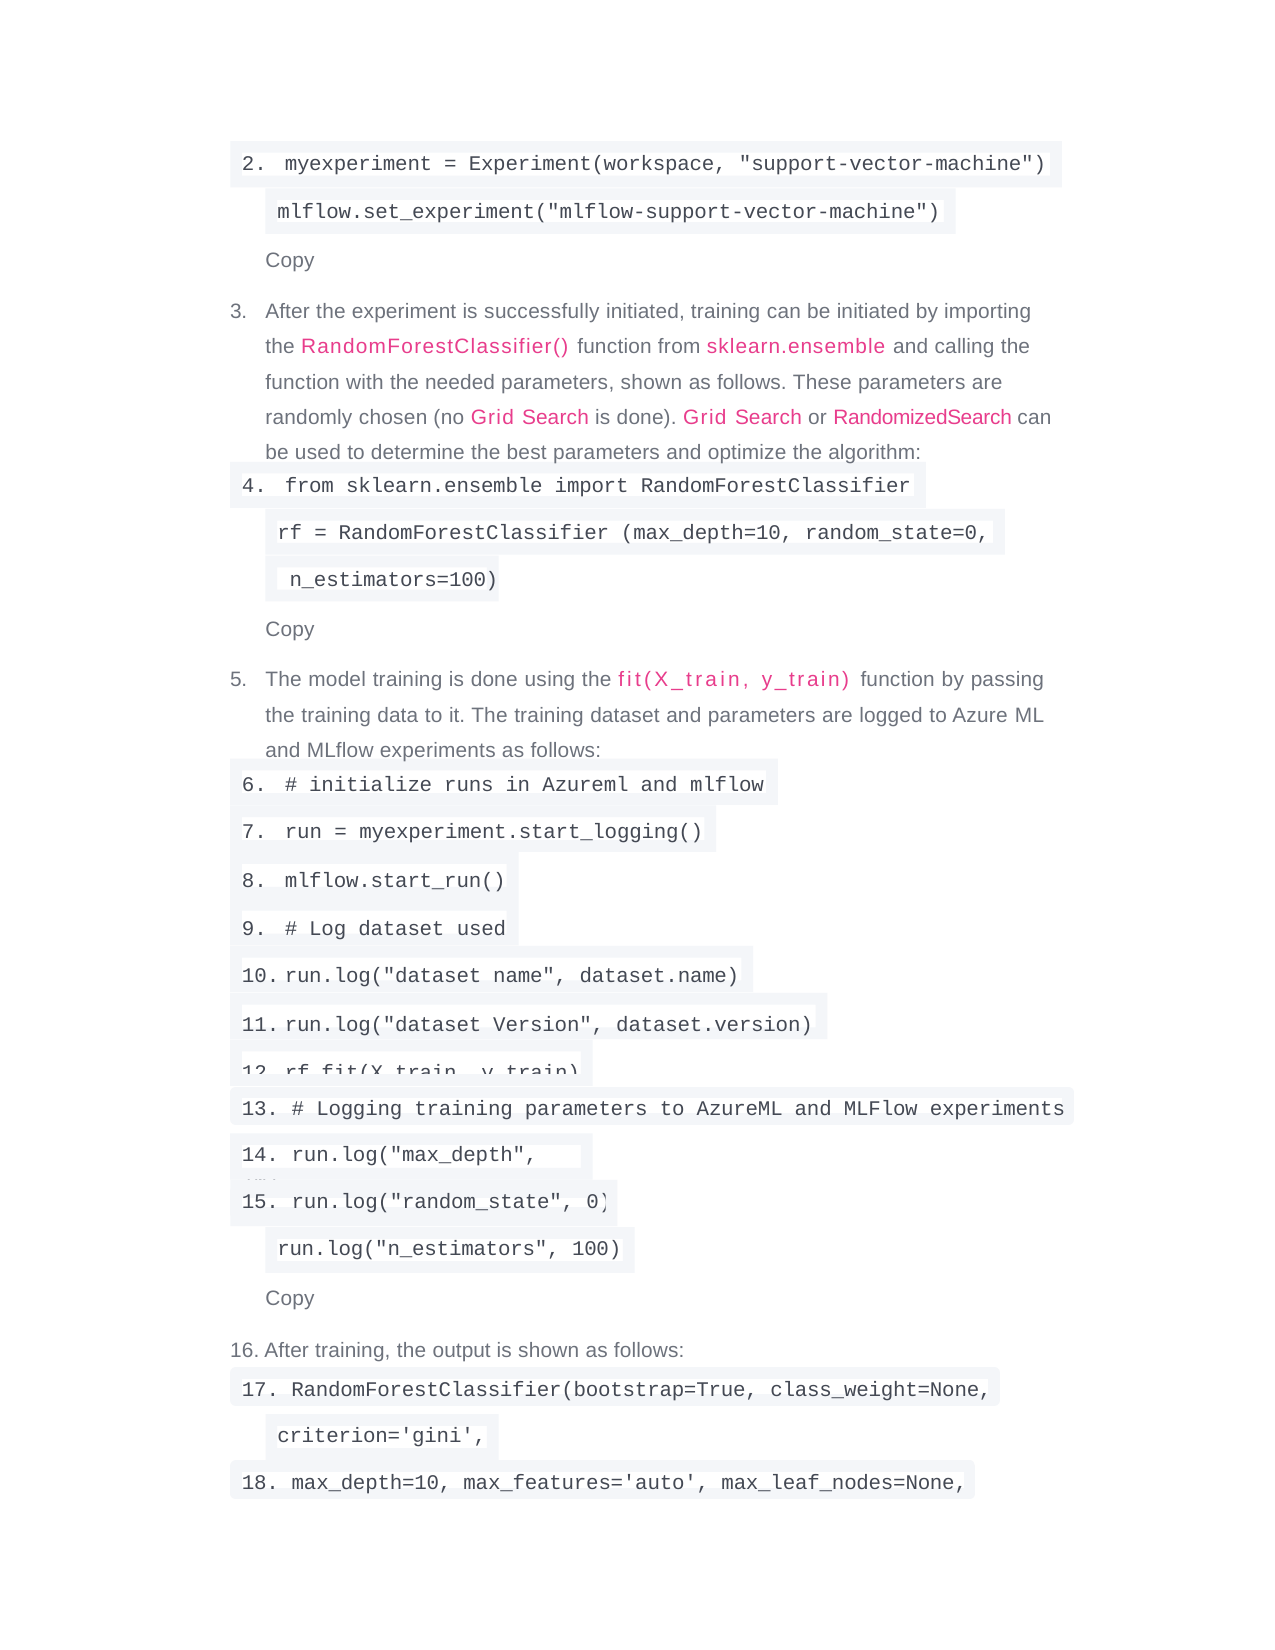

myexperiment = Experiment(workspace, "support-vector-machine")

mlflow.set_experiment("mlflow-support-vector-machine")

Copy
After the experiment is successfully initiated, training can be initiated by importing  the RandomForestClassifier() function from sklearn.ensemble and calling the  function with the needed parameters, shown as follows. These parameters are  randomly chosen (no Grid Search is done). Grid Search or RandomizedSearch can  be used to determine the best parameters and optimize the algorithm:
from sklearn.ensemble import RandomForestClassifier
rf = RandomForestClassifier (max_depth=10, random_state=0,  n_estimators=100)

Copy
The model training is done using the fit(X_train, y_train) function by passing  the training data to it. The training dataset and parameters are logged to Azure ML  and MLflow experiments as follows:
# initialize runs in Azureml and mlflow

run = myexperiment.start_logging()

mlflow.start_run()

# Log dataset used

run.log("dataset name", dataset.name)

run.log("dataset Version", dataset.version)

rf.fit(X_train, y_train)

13. # Logging training parameters to AzureML and MLFlow experiments

14. run.log("max_depth", 10)

15. run.log("random_state", 0)
run.log("n_estimators", 100)

Copy

16. After training, the output is shown as follows:
17. RandomForestClassifier(bootstrap=True, class_weight=None,

criterion='gini',
18. max_depth=10, max_features='auto', max_leaf_nodes=None,